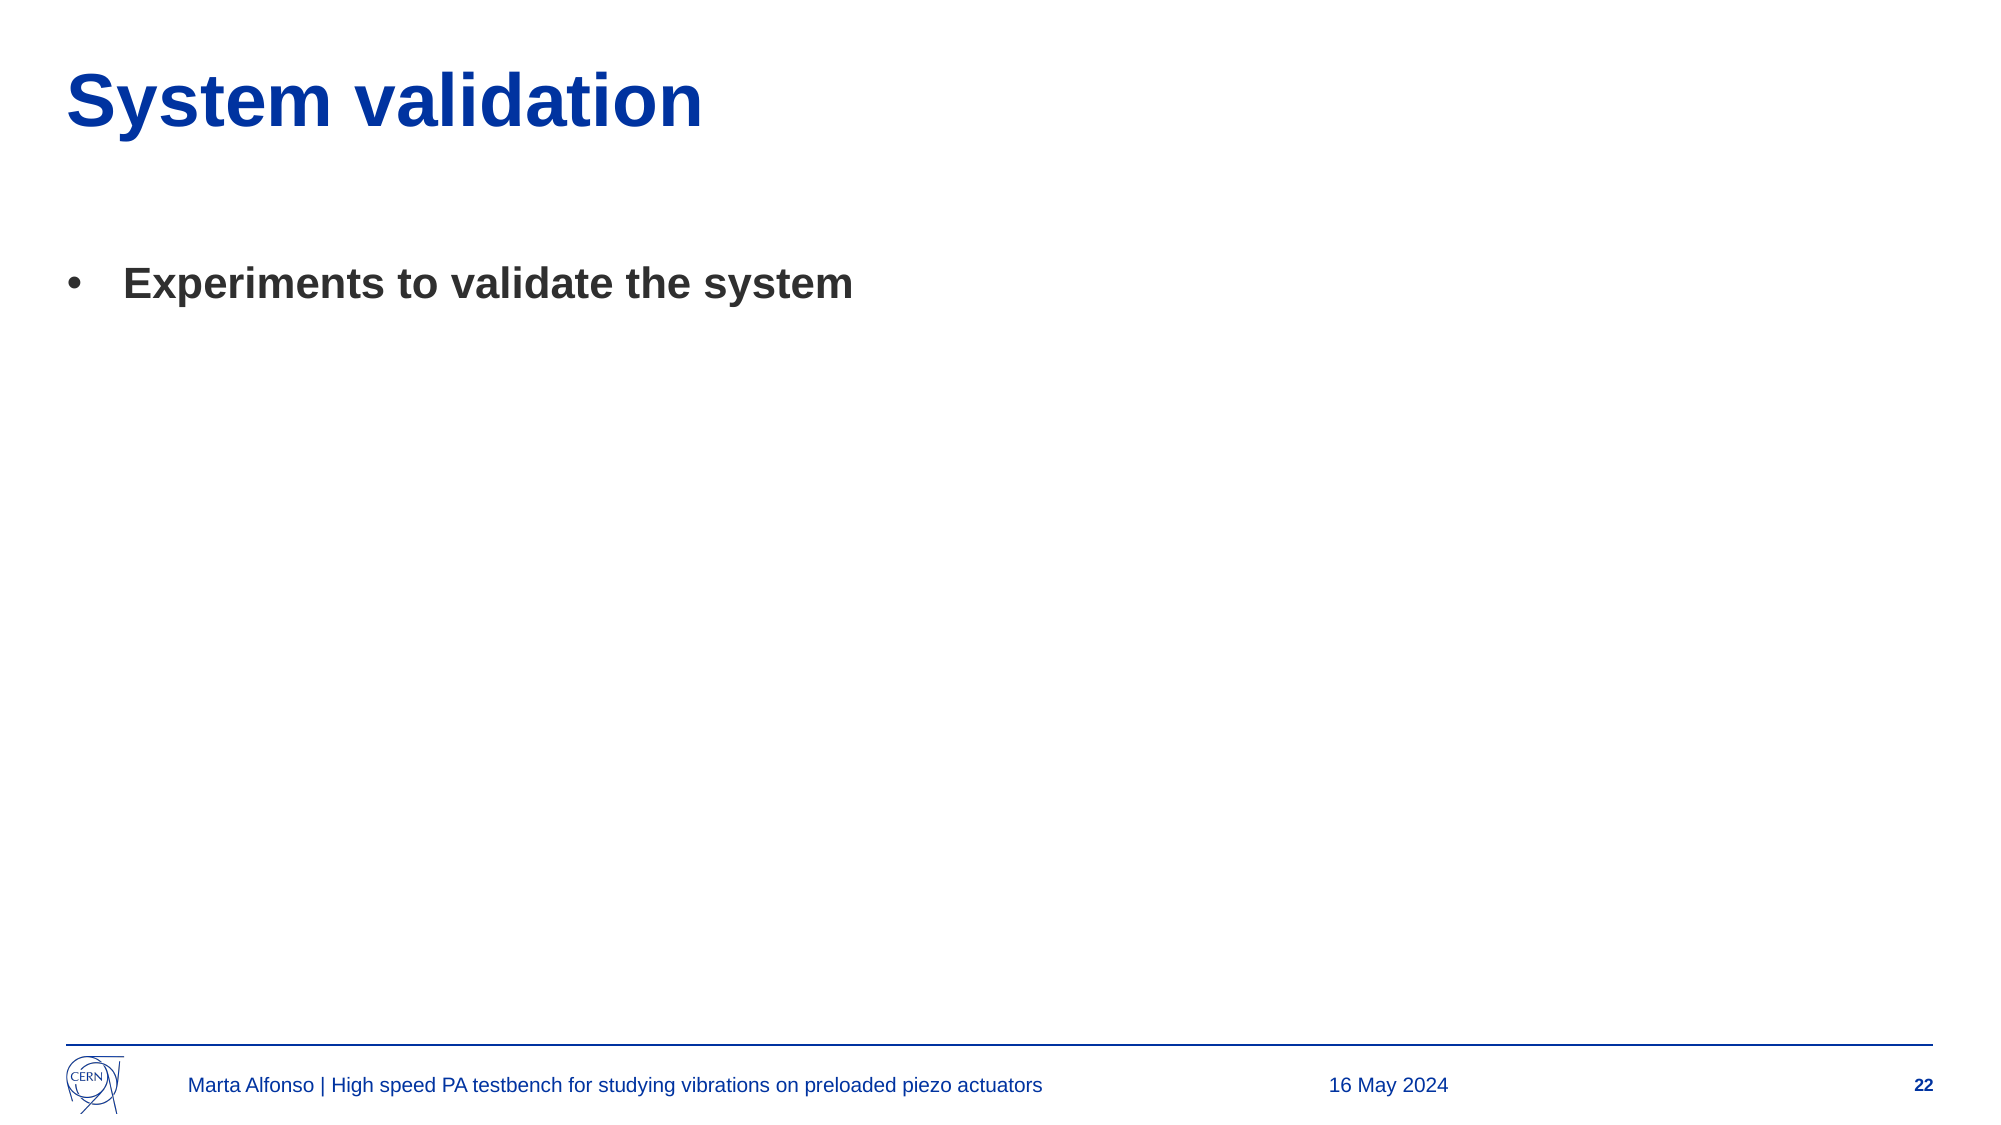

# System validation
Experiments to validate the system
Marta Alfonso | High speed PA testbench for studying vibrations on preloaded piezo actuators
16 May 2024
22